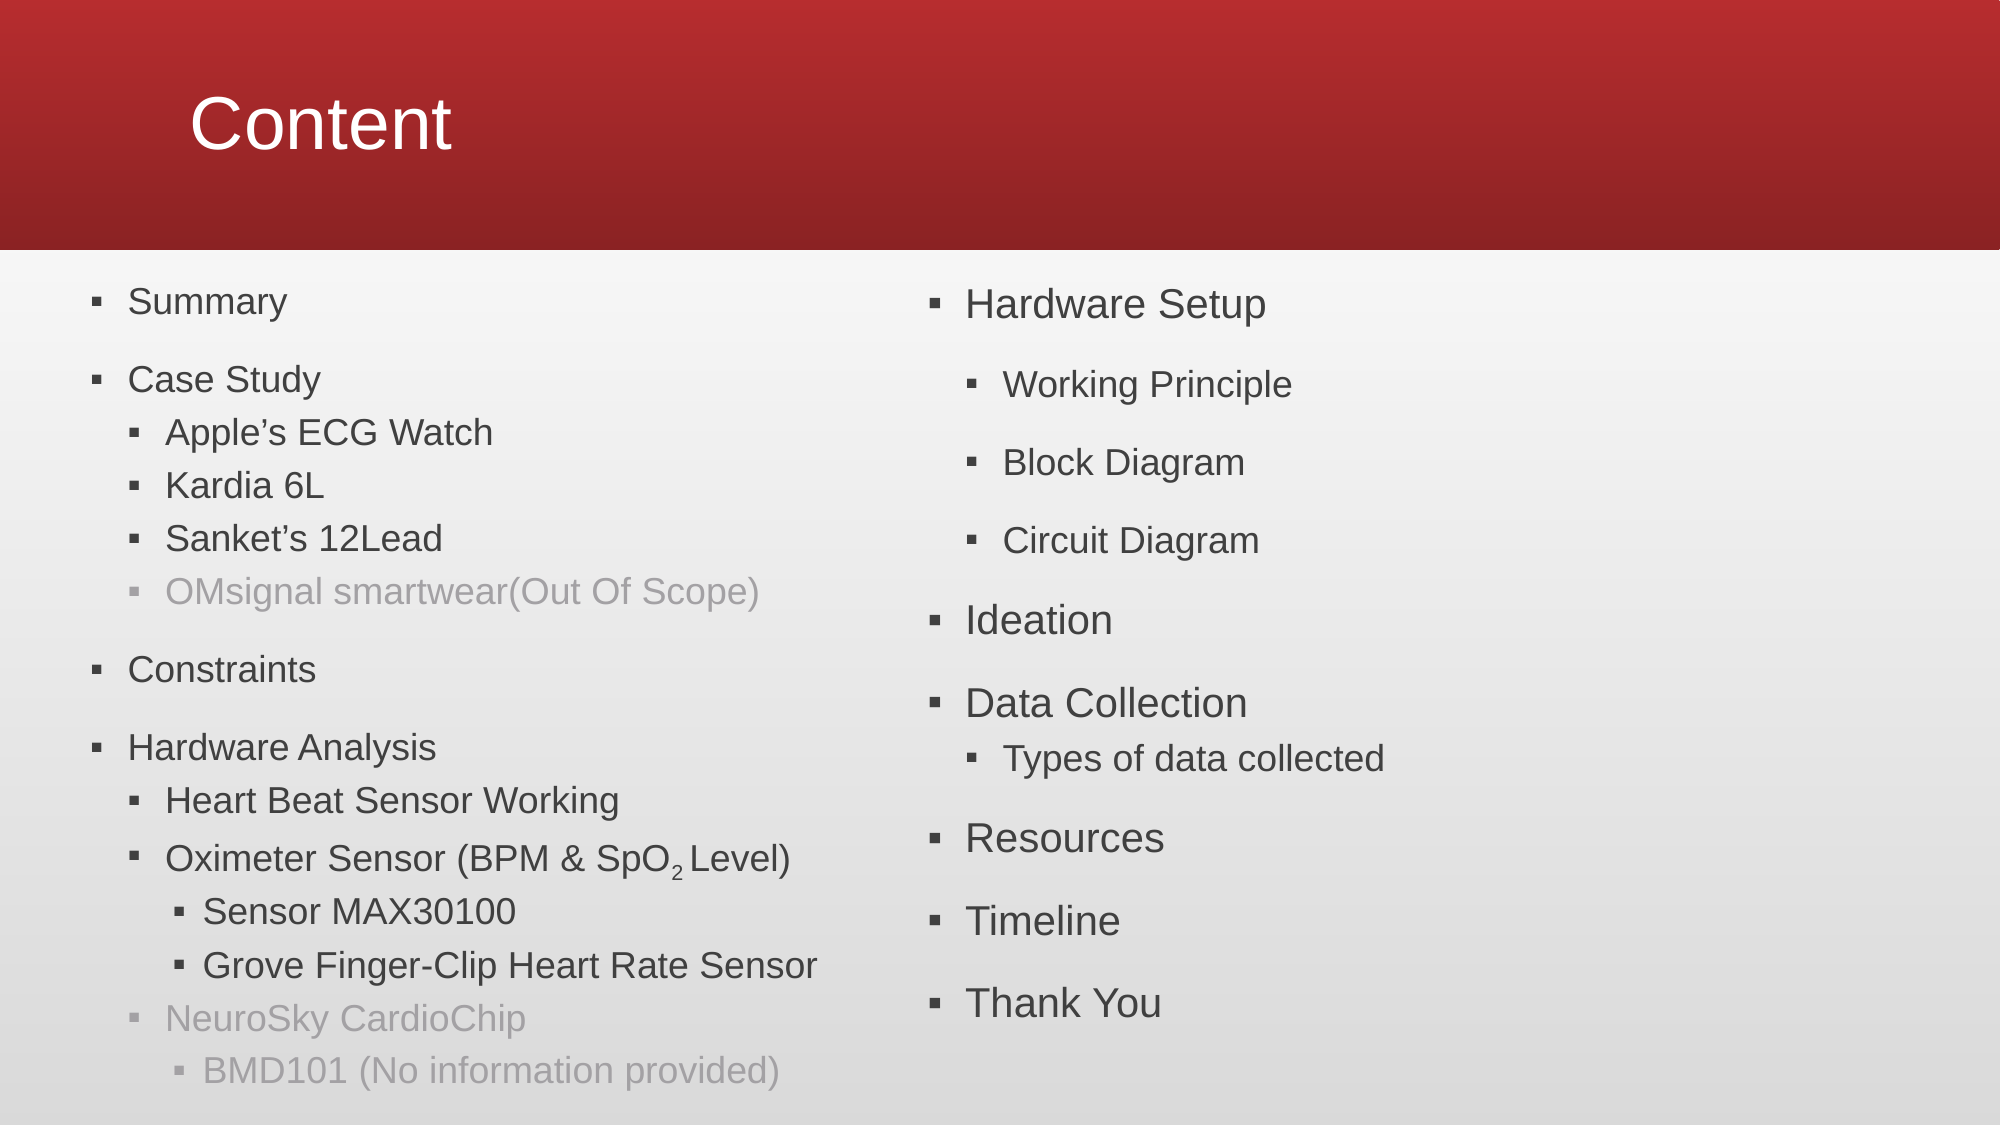

# Content

Summary
Case Study
Apple’s ECG Watch
Kardia 6L
Sanket’s 12Lead
OMsignal smartwear(Out Of Scope)
Constraints
Hardware Analysis
Heart Beat Sensor Working
Oximeter Sensor (BPM & SpO2 Level)
Sensor MAX30100
Grove Finger-Clip Heart Rate Sensor
NeuroSky CardioChip
BMD101 (No information provided)

Hardware Setup
Working Principle
Block Diagram
Circuit Diagram
Ideation
Data Collection
Types of data collected
Resources
Timeline
Thank You